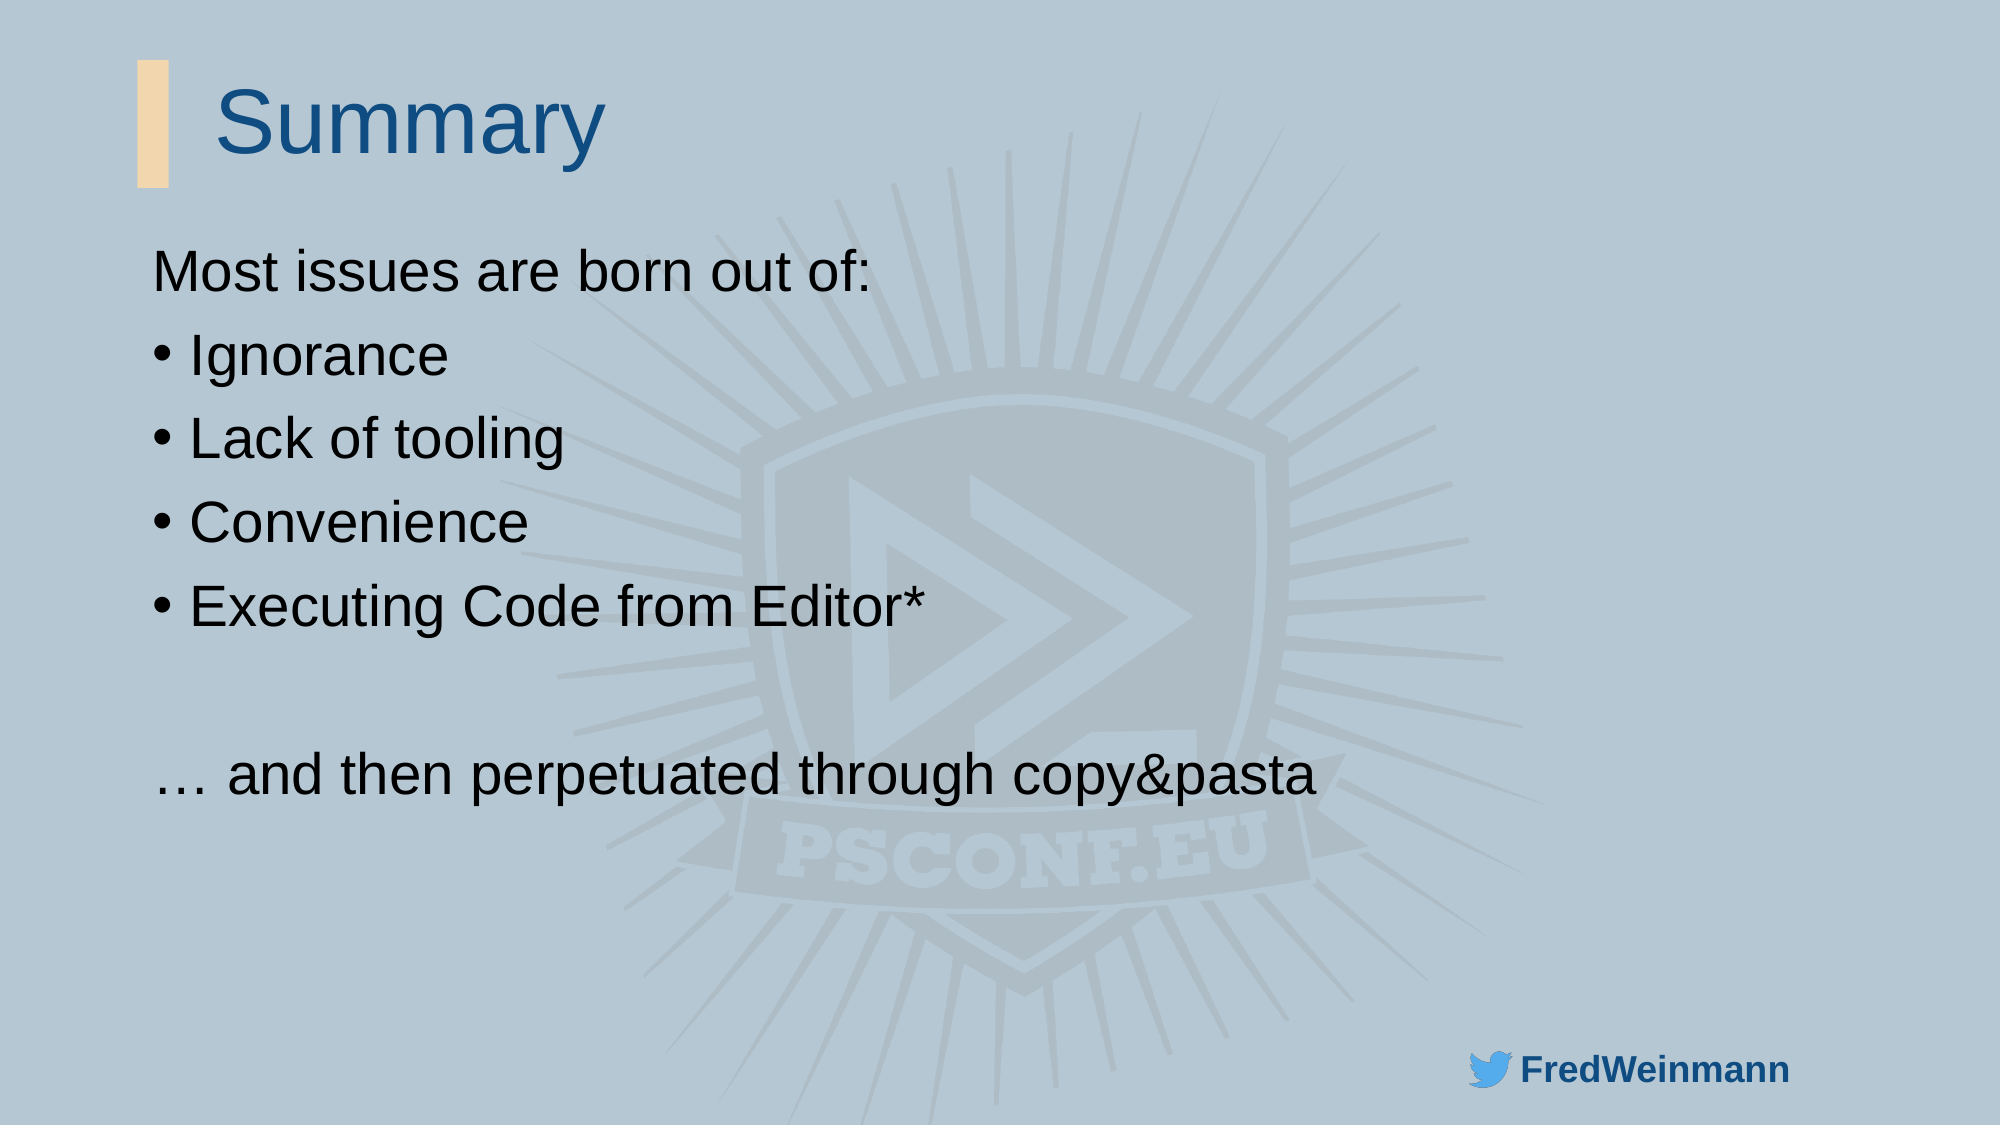

# Summary
Most issues are born out of:
Ignorance
Lack of tooling
Convenience
Executing Code from Editor*

… and then perpetuated through copy&pasta
FredWeinmann